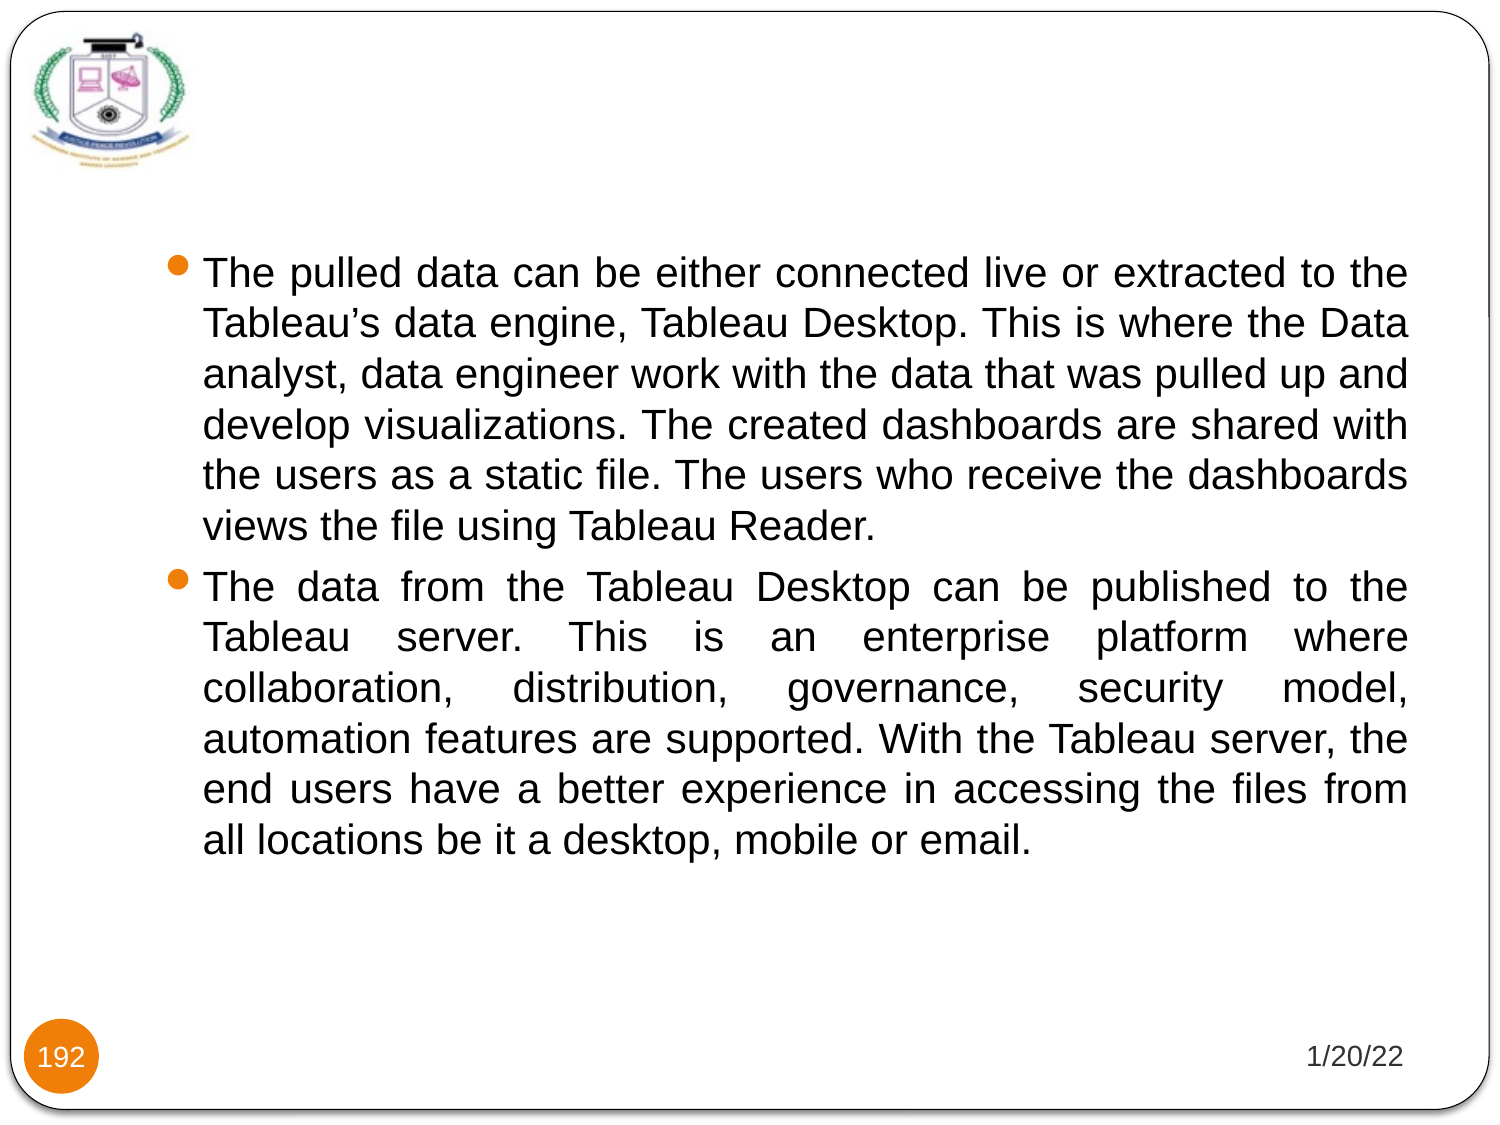

#
The pulled data can be either connected live or extracted to the Tableau’s data engine, Tableau Desktop. This is where the Data analyst, data engineer work with the data that was pulled up and develop visualizations. The created dashboards are shared with the users as a static file. The users who receive the dashboards views the file using Tableau Reader.
The data from the Tableau Desktop can be published to the Tableau server. This is an enterprise platform where collaboration, distribution, governance, security model, automation features are supported. With the Tableau server, the end users have a better experience in accessing the files from all locations be it a desktop, mobile or email.

1/20/22
192